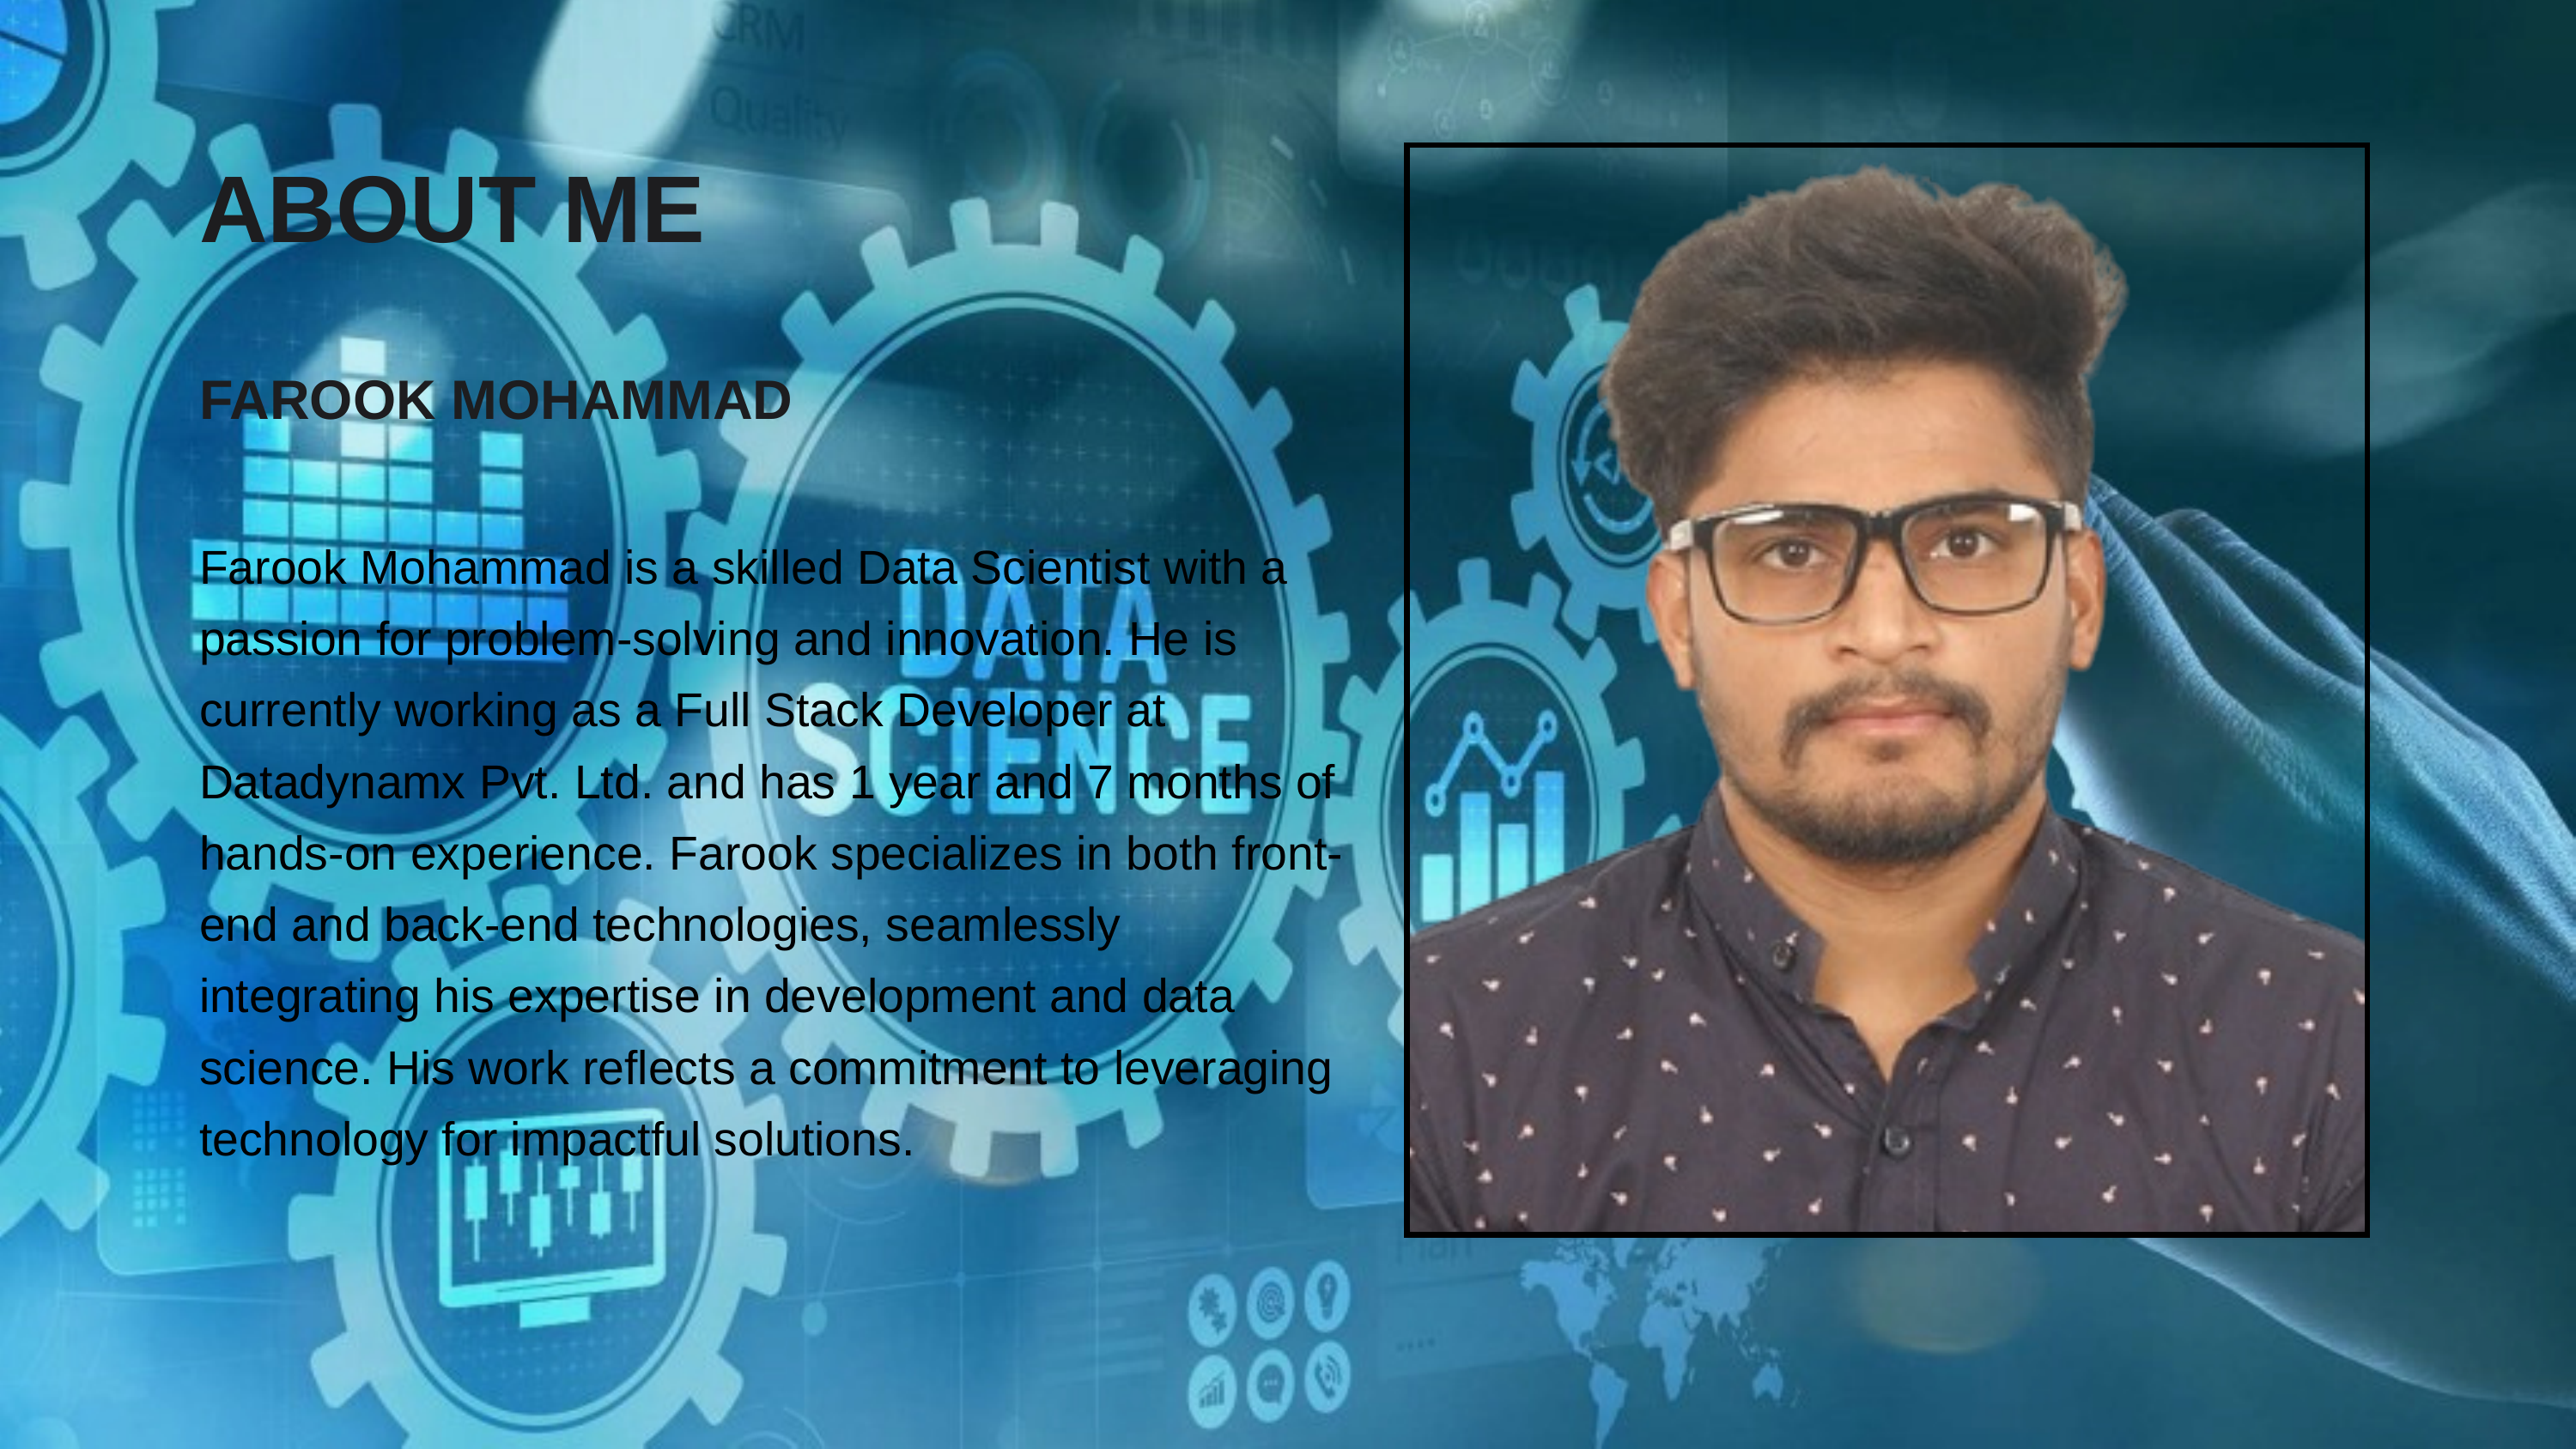

ABOUT ME

FAROOK MOHAMMAD
Farook Mohammad is a skilled Data Scientist with a passion for problem-solving and innovation. He is currently working as a Full Stack Developer at Datadynamx Pvt. Ltd. and has 1 year and 7 months of hands-on experience. Farook specializes in both front-end and back-end technologies, seamlessly integrating his expertise in development and data science. His work reflects a commitment to leveraging technology for impactful solutions.